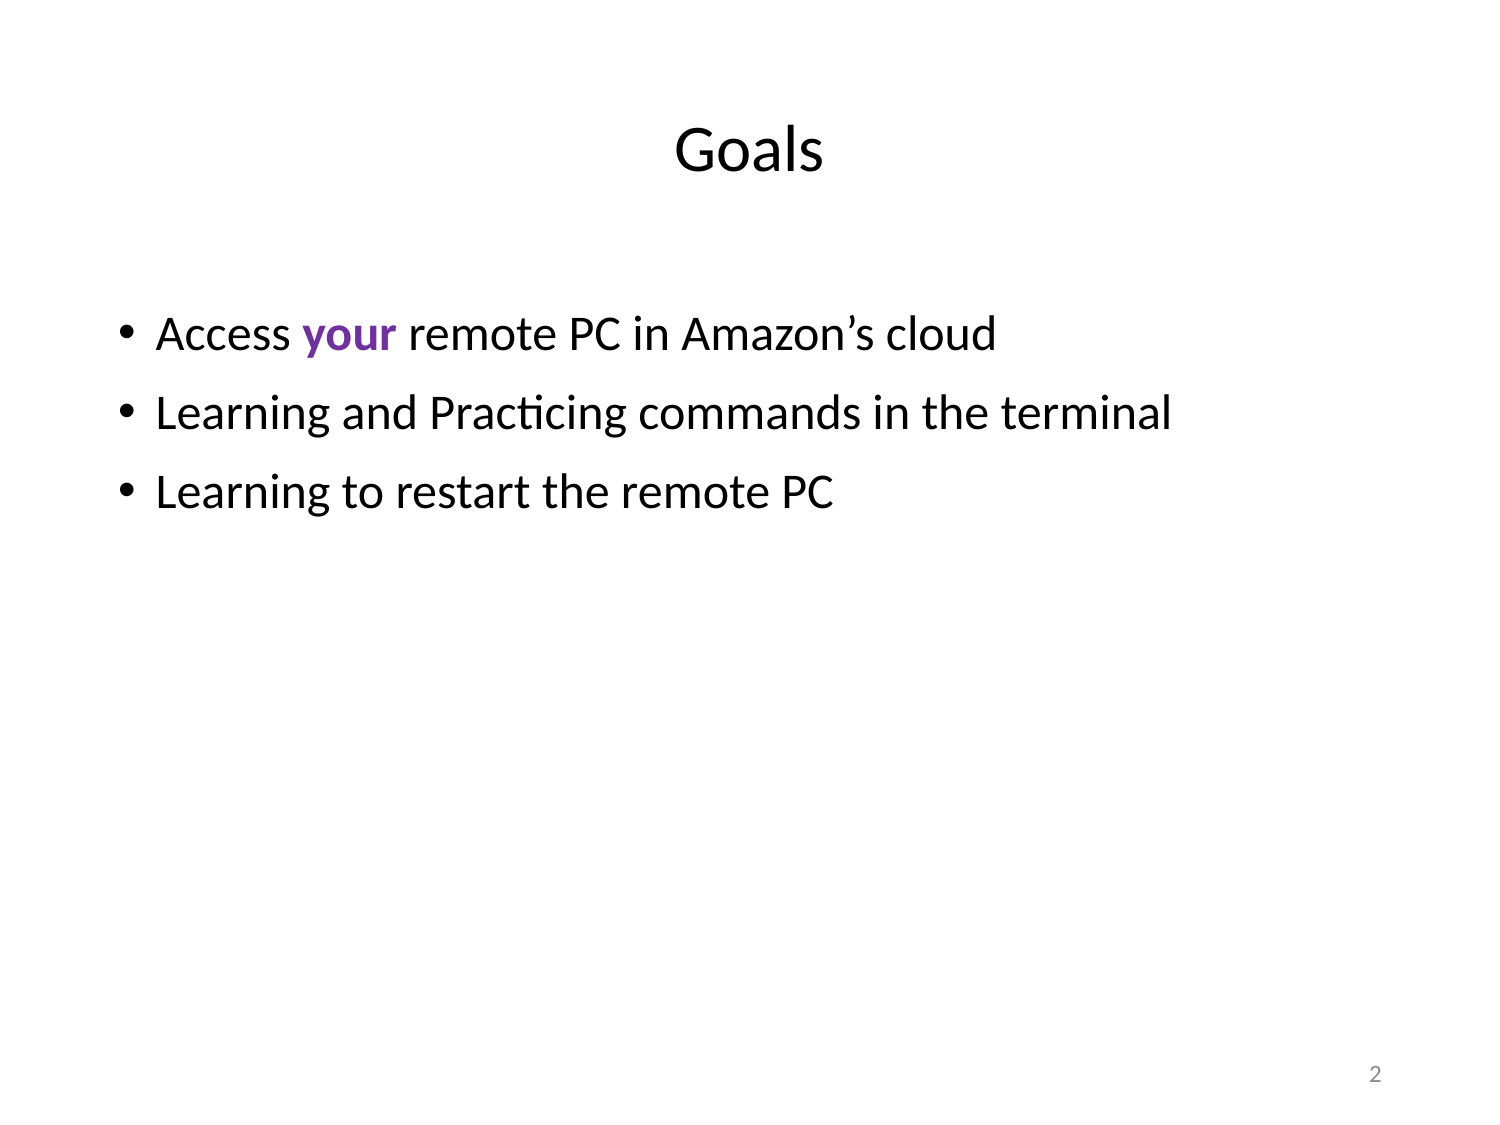

# Goals
Access your remote PC in Amazon’s cloud
Learning and Practicing commands in the terminal
Learning to restart the remote PC

2